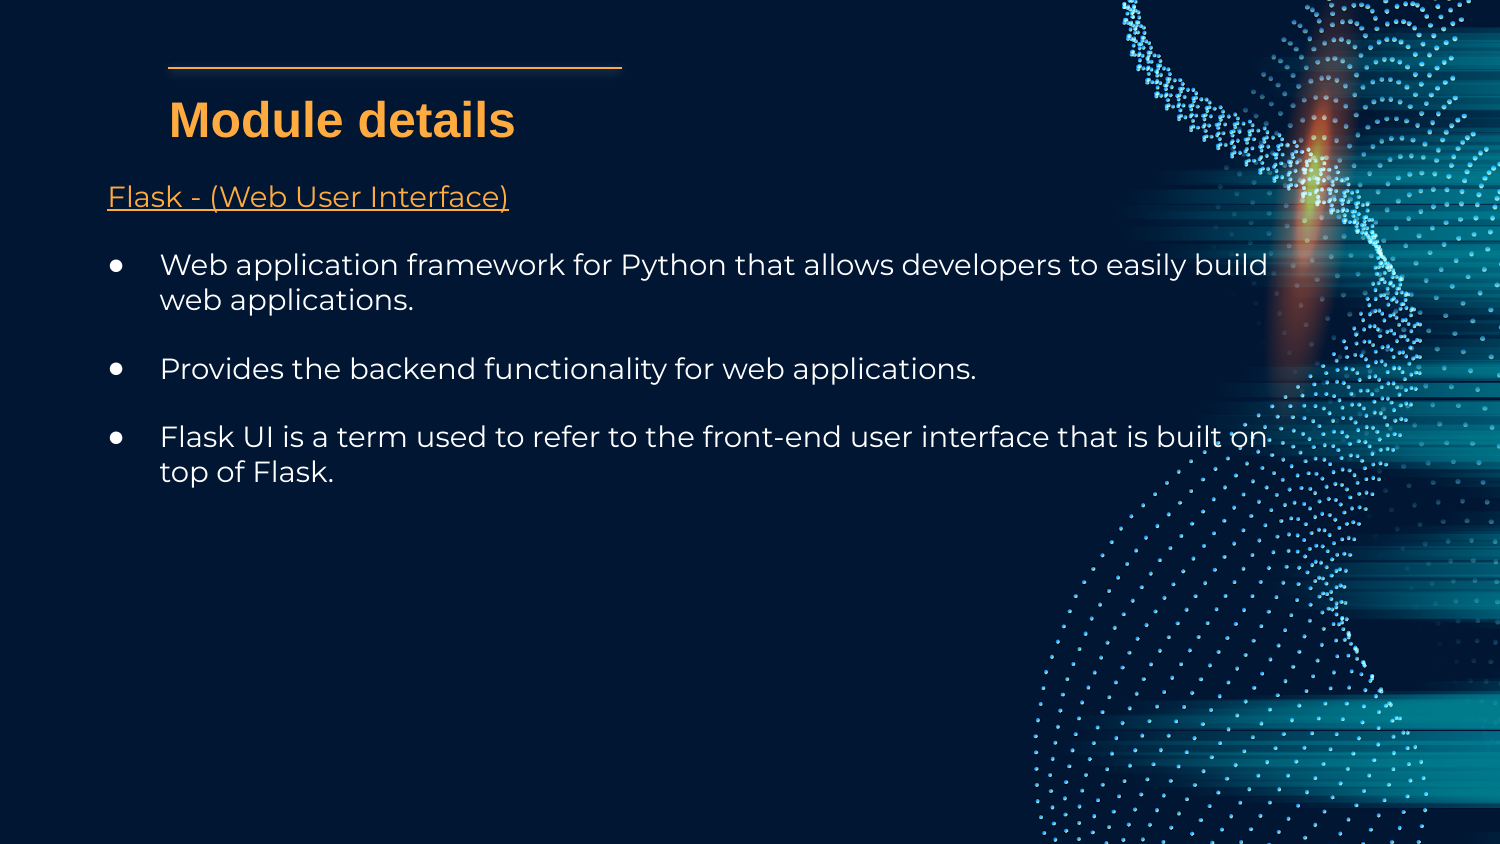

# Module details
Flask - (Web User Interface)
Web application framework for Python that allows developers to easily build web applications.
Provides the backend functionality for web applications.
Flask UI is a term used to refer to the front-end user interface that is built on top of Flask.